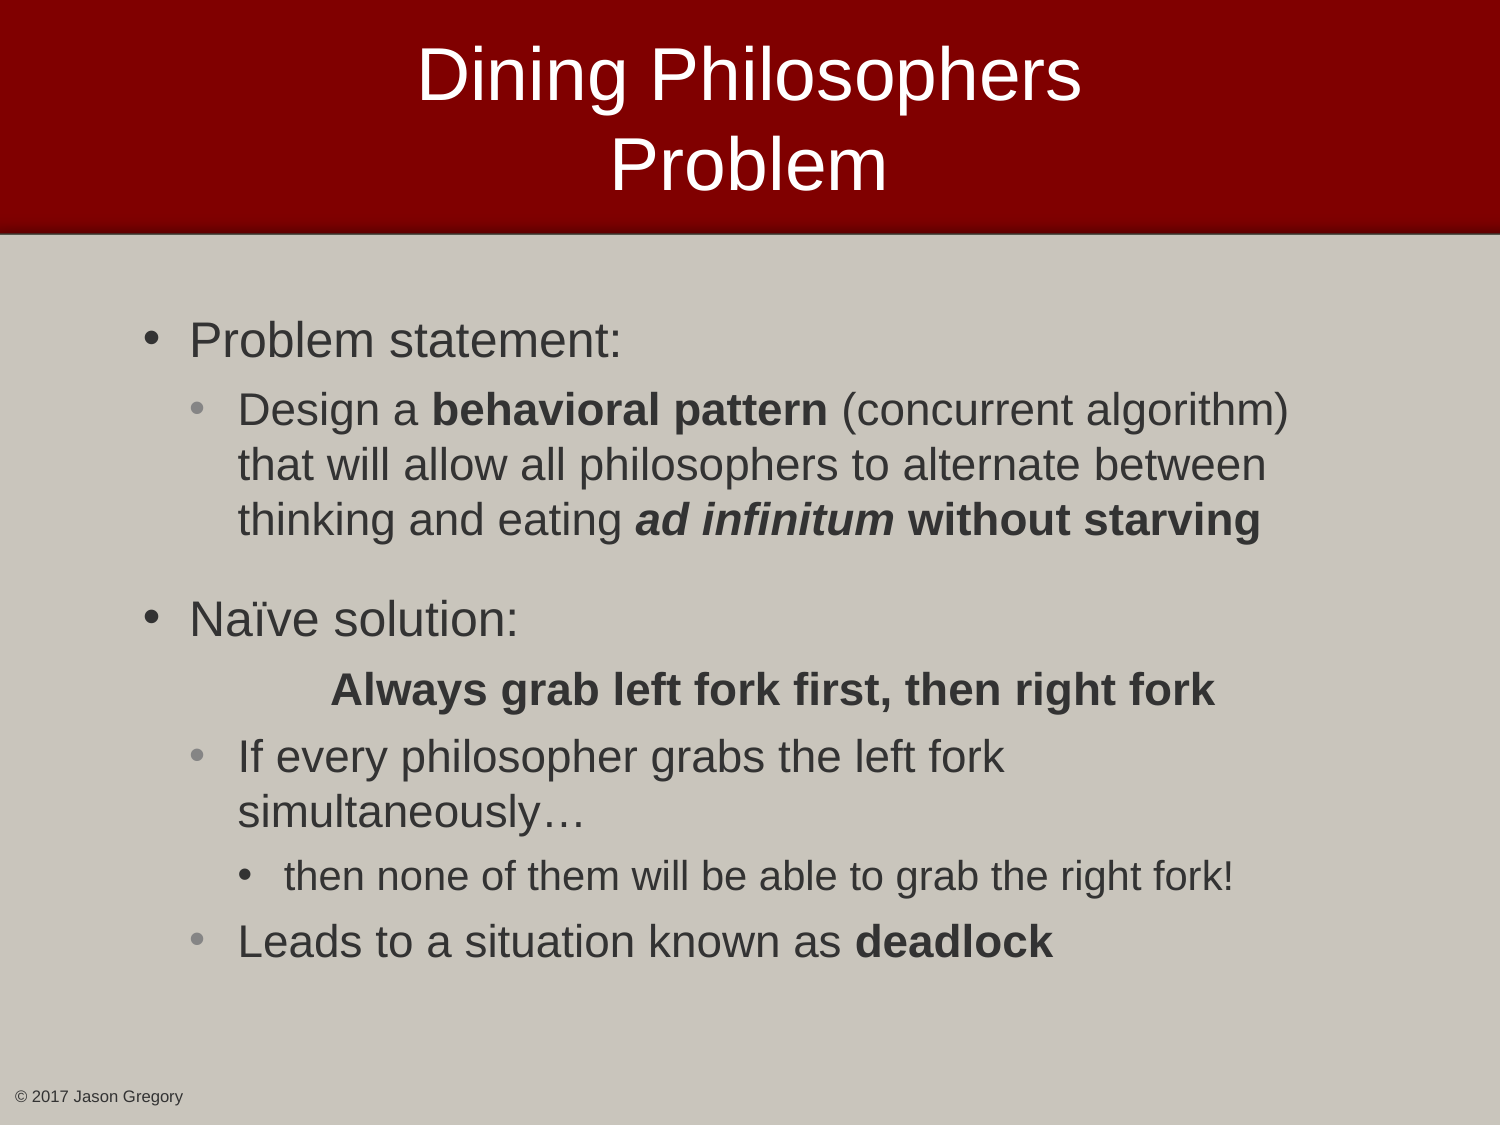

# Dining Philosophers Problem
Problem statement:
Design a behavioral pattern (concurrent algorithm) that will allow all philosophers to alternate between thinking and eating ad infinitum without starving
Naïve solution:
Always grab left fork first, then right fork
If every philosopher grabs the left fork simultaneously…
then none of them will be able to grab the right fork!
Leads to a situation known as deadlock
© 2017 Jason Gregory